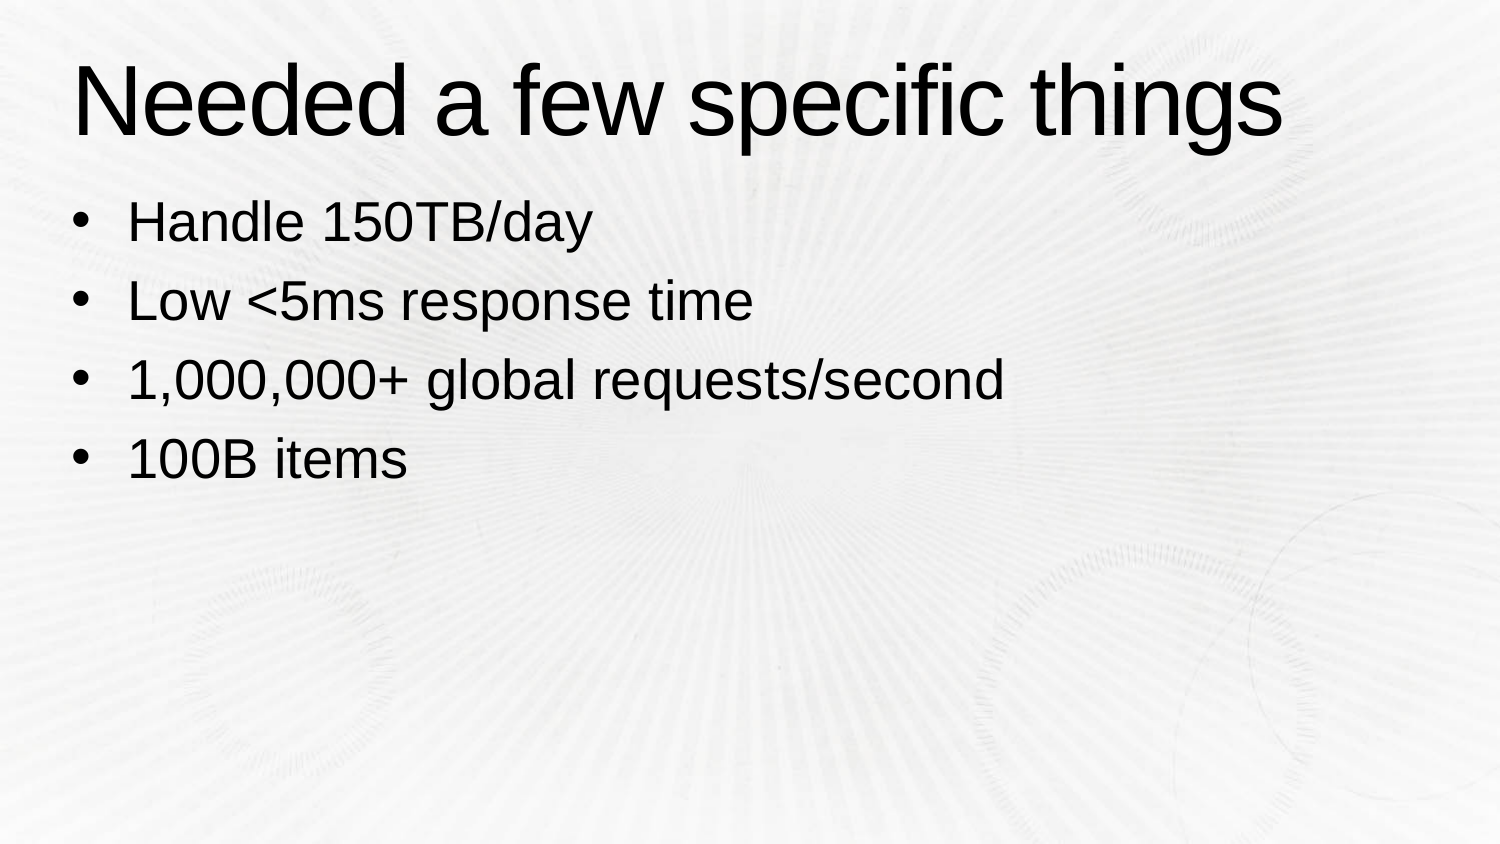

# Needed a few specific things
Handle 150TB/day
Low <5ms response time
1,000,000+ global requests/second
100B items